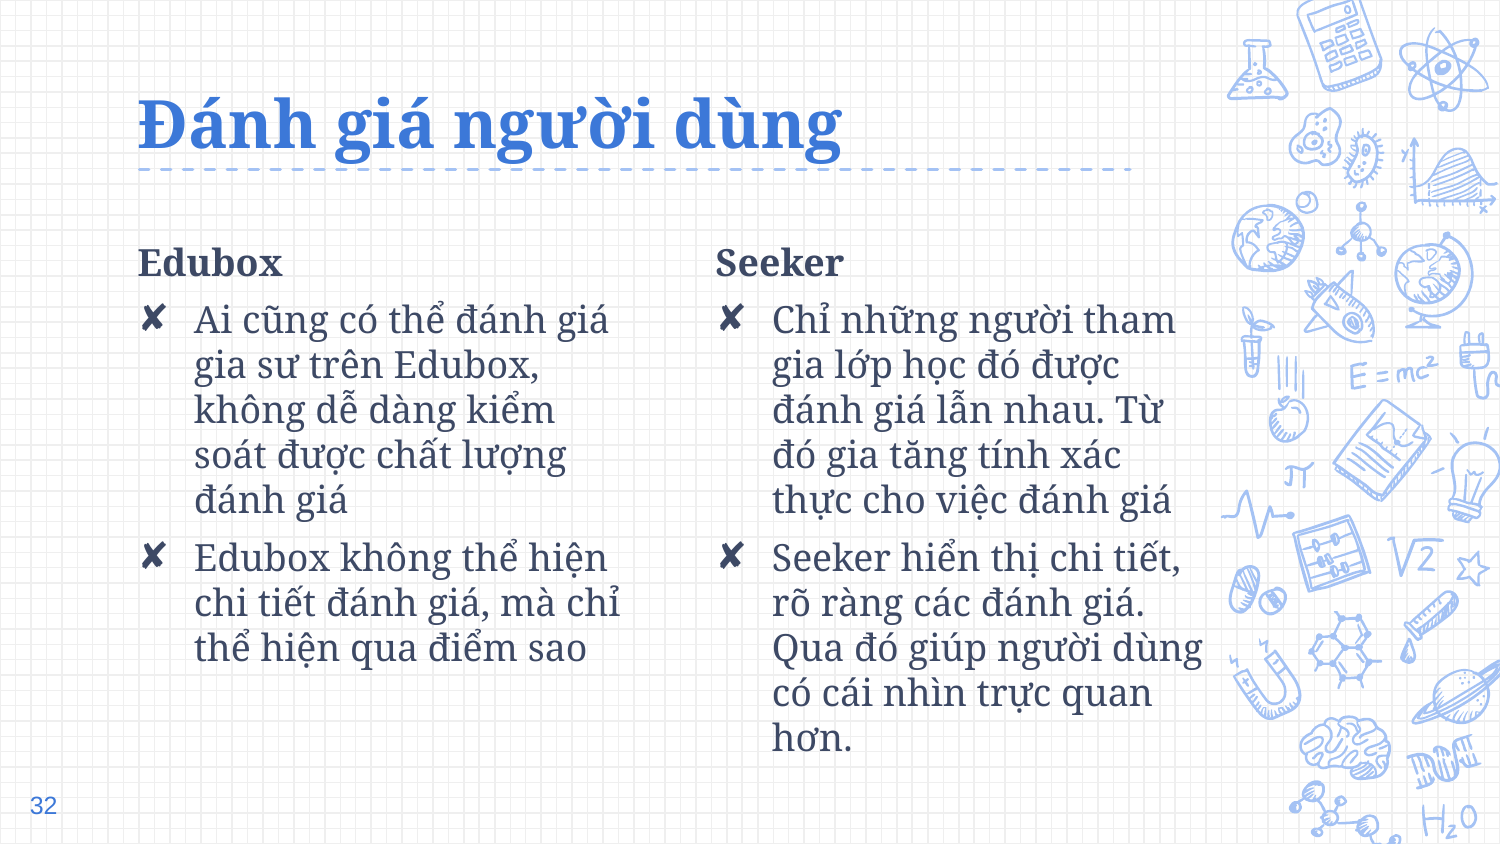

# Đánh giá người dùng
Edubox
Ai cũng có thể đánh giá gia sư trên Edubox, không dễ dàng kiểm soát được chất lượng đánh giá
Edubox không thể hiện chi tiết đánh giá, mà chỉ thể hiện qua điểm sao
Seeker
Chỉ những người tham gia lớp học đó được đánh giá lẫn nhau. Từ đó gia tăng tính xác thực cho việc đánh giá
Seeker hiển thị chi tiết, rõ ràng các đánh giá. Qua đó giúp người dùng có cái nhìn trực quan hơn.
32